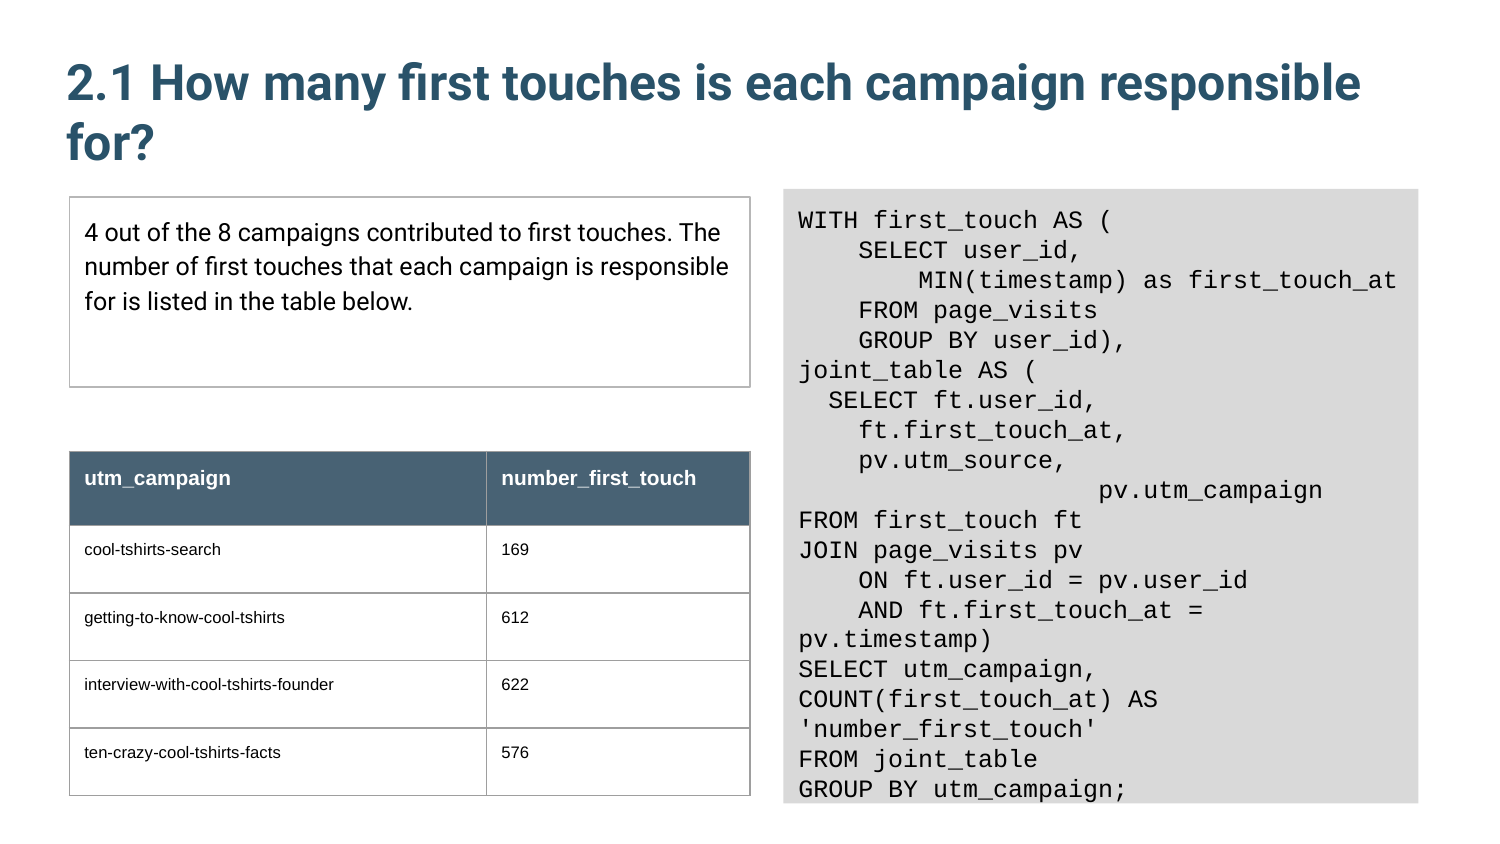

2.1 How many first touches is each campaign responsible for?
WITH first_touch AS (
    SELECT user_id,
        MIN(timestamp) as first_touch_at
    FROM page_visits
    GROUP BY user_id),
joint_table AS (
  SELECT ft.user_id,
    ft.first_touch_at,
    pv.utm_source,
		pv.utm_campaign
FROM first_touch ft
JOIN page_visits pv
    ON ft.user_id = pv.user_id
    AND ft.first_touch_at = pv.timestamp)
SELECT utm_campaign, COUNT(first_touch_at) AS 'number_first_touch'
FROM joint_table
GROUP BY utm_campaign;
4 out of the 8 campaigns contributed to first touches. The number of first touches that each campaign is responsible for is listed in the table below.
| utm\_campaign | number\_first\_touch |
| --- | --- |
| cool-tshirts-search | 169 |
| getting-to-know-cool-tshirts | 612 |
| interview-with-cool-tshirts-founder | 622 |
| ten-crazy-cool-tshirts-facts | 576 |